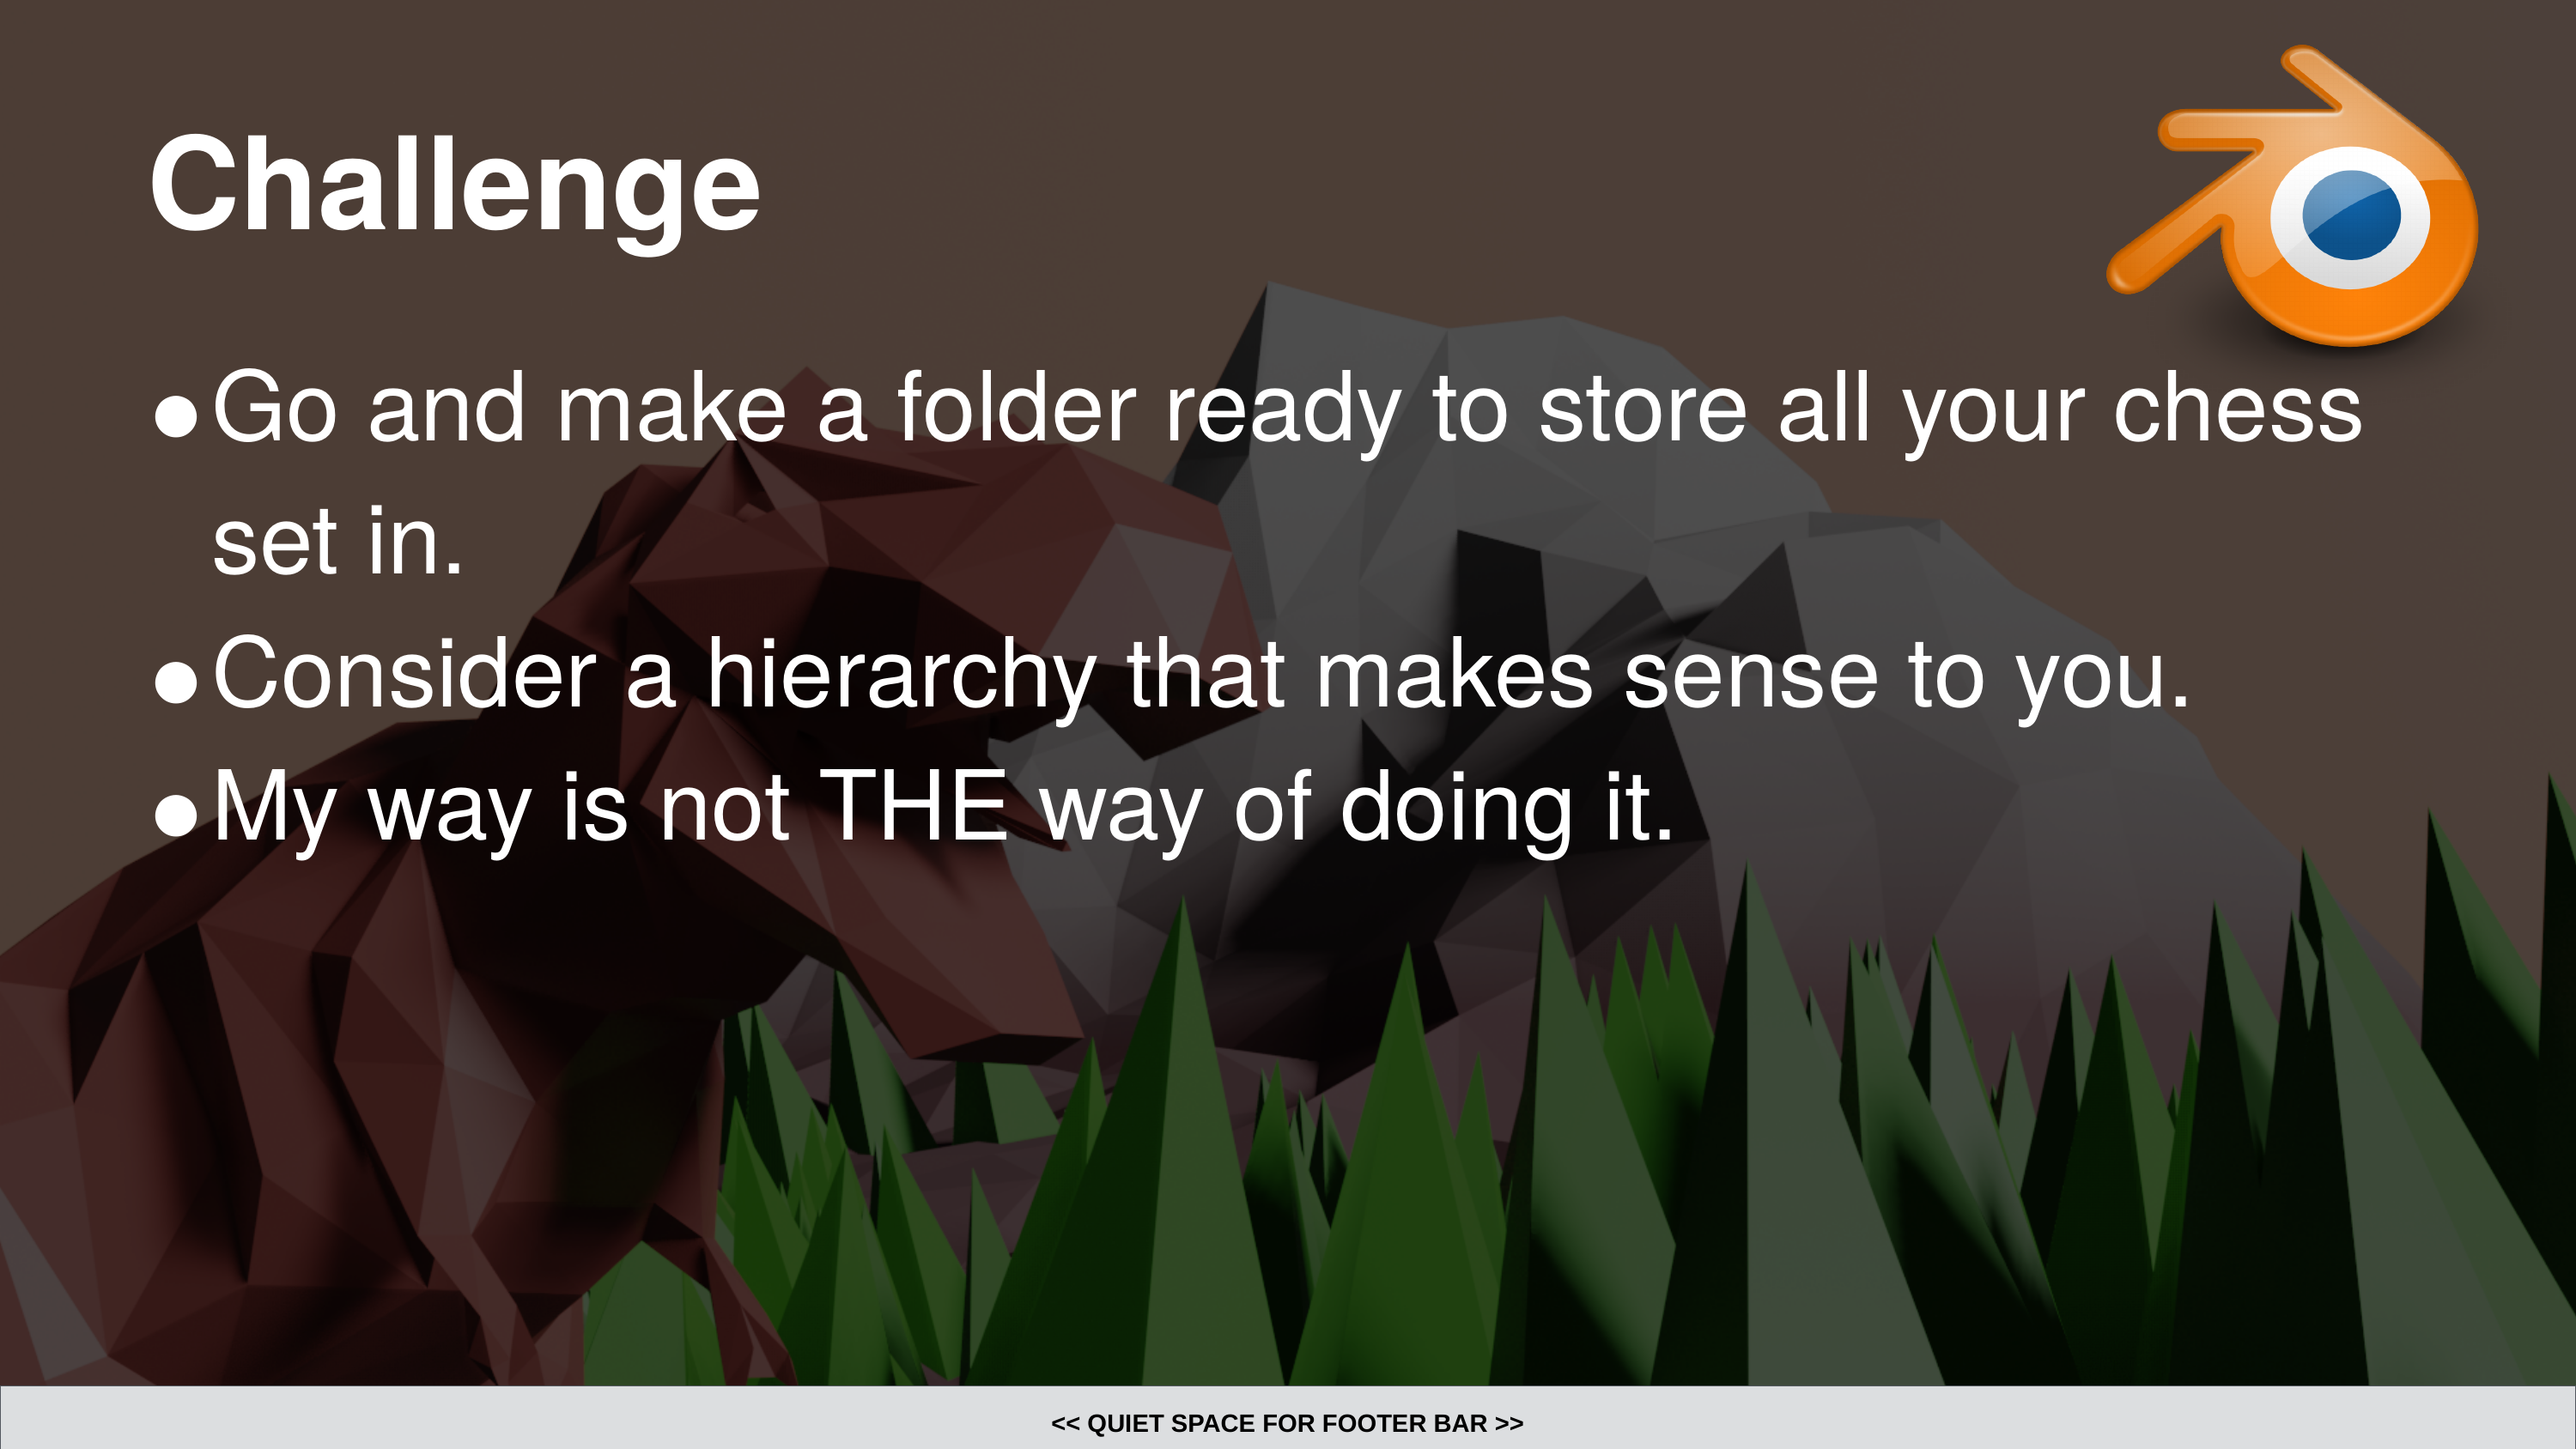

# Challenge

Go and make a folder ready to store all your chess set in.
Consider a hierarchy that makes sense to you.
My way is not THE way of doing it.